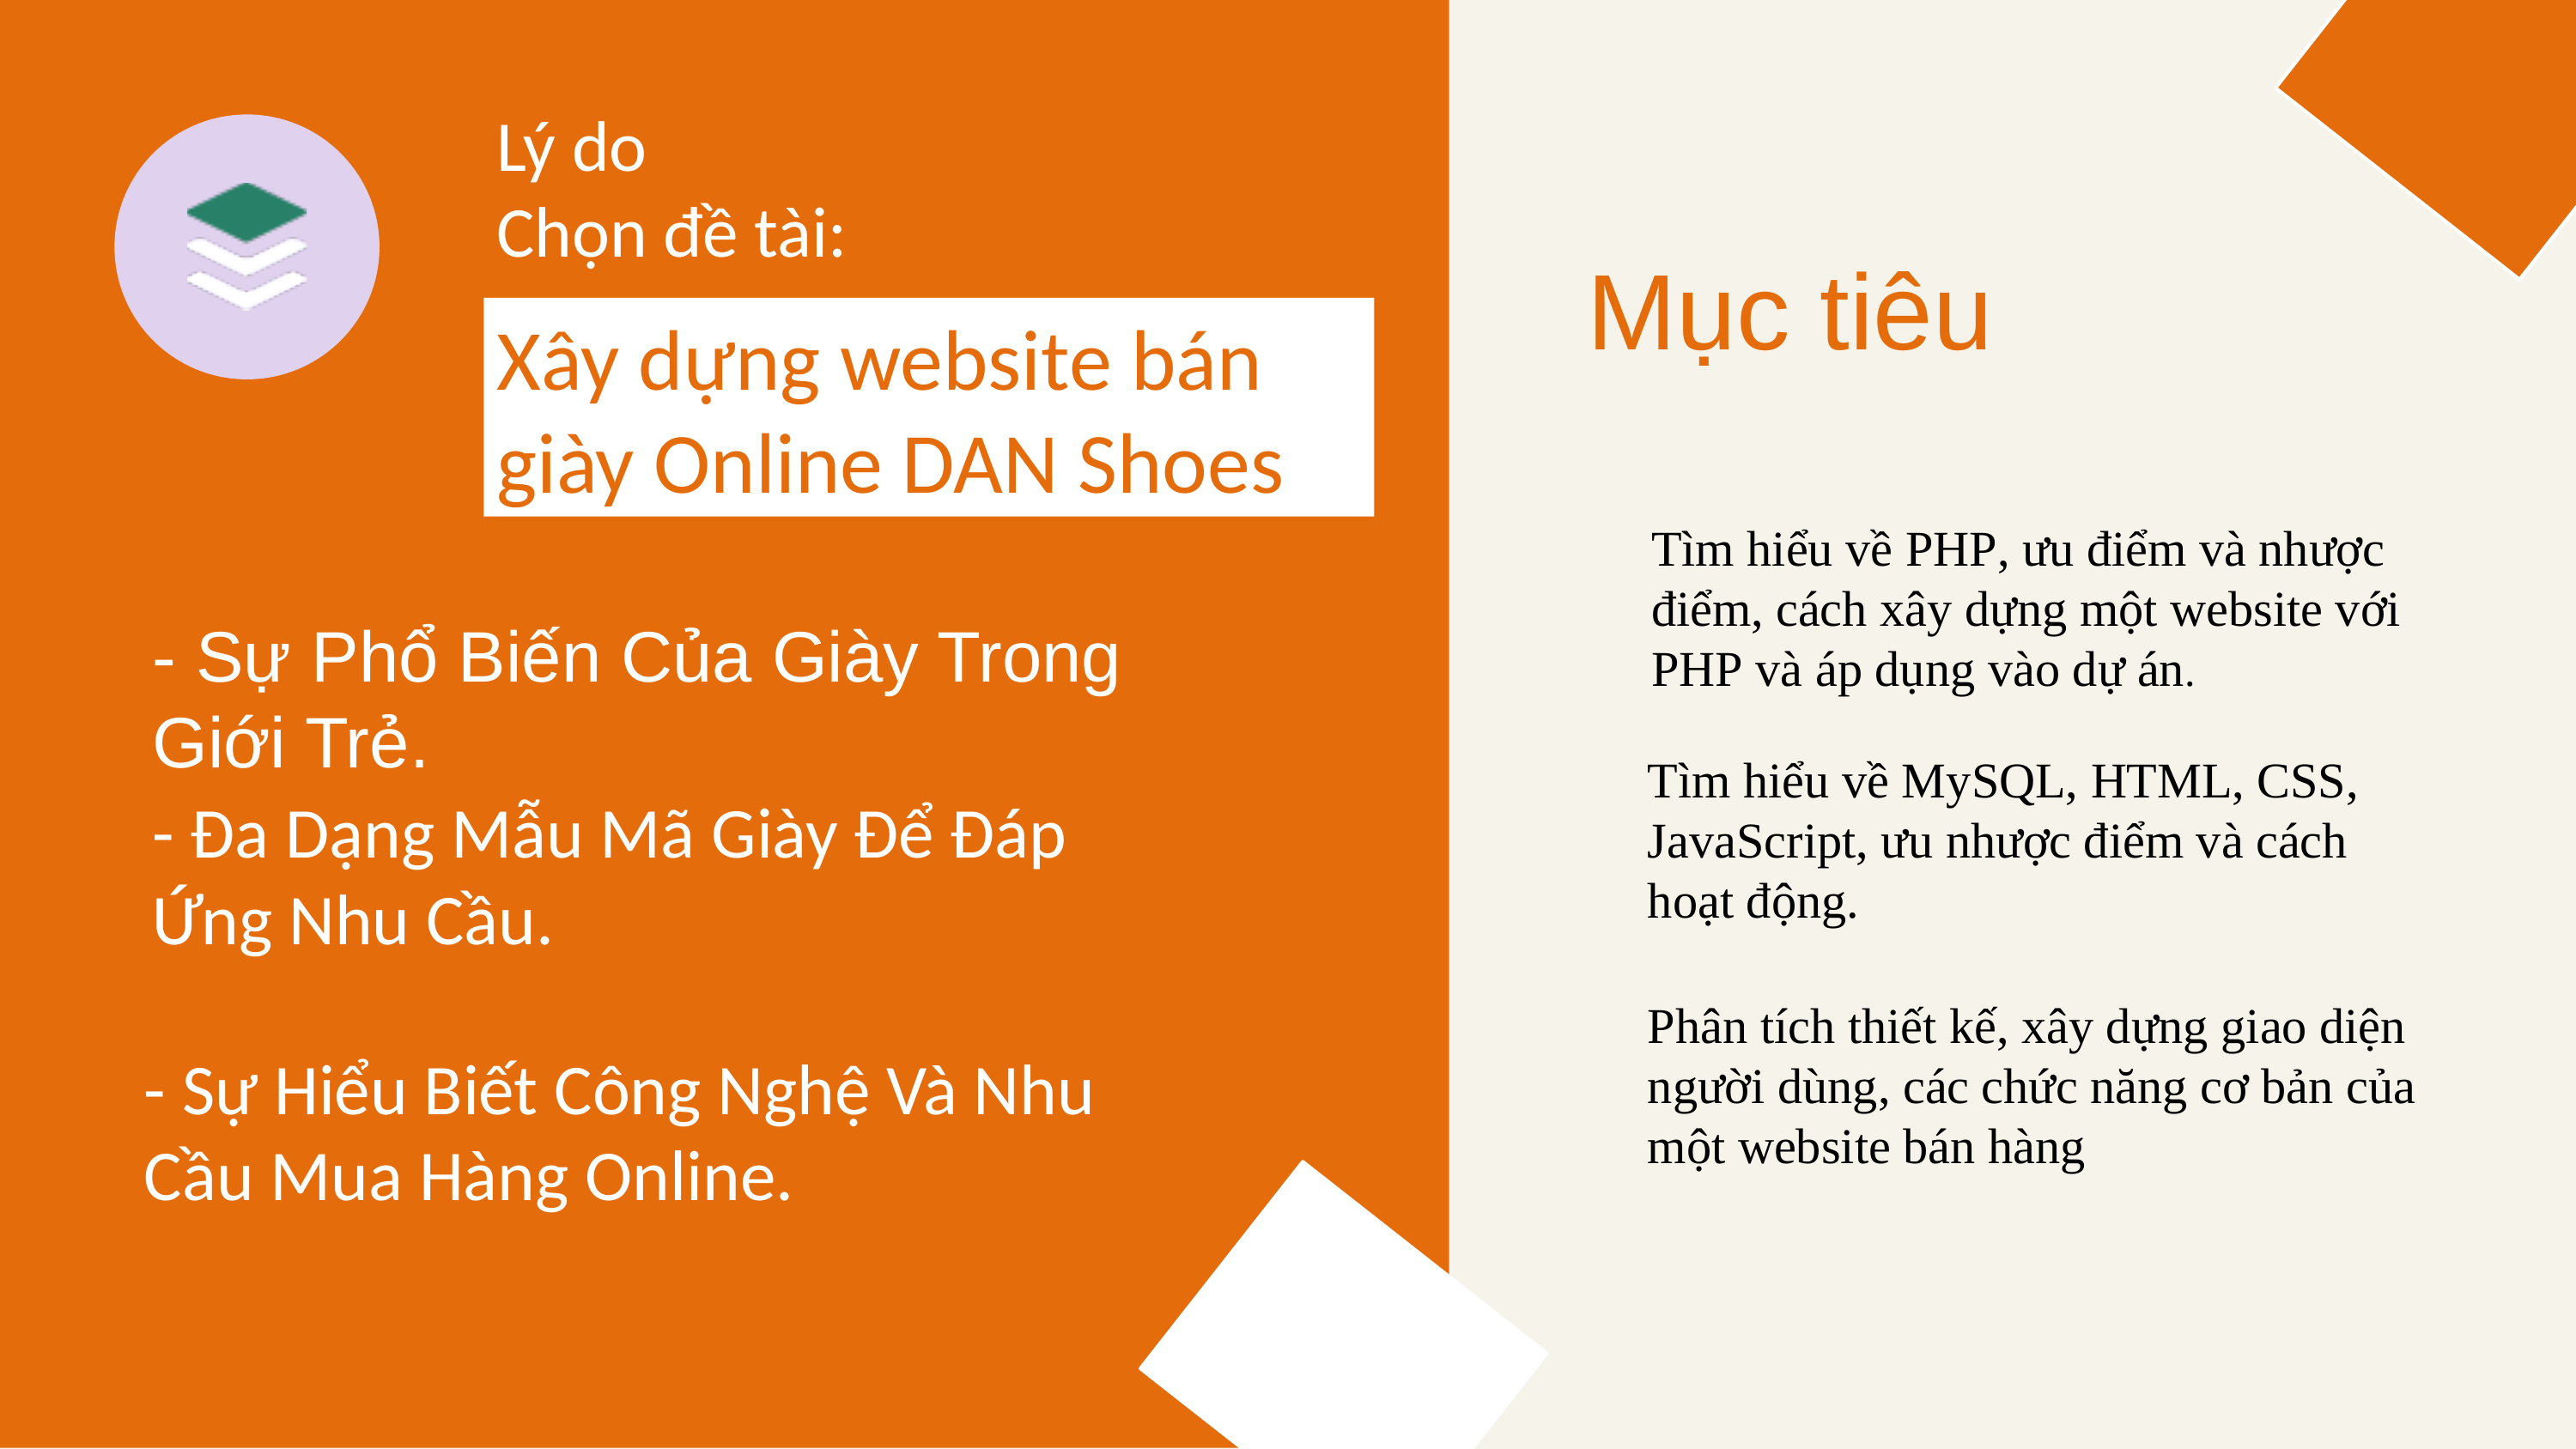

Lý do
Chọn đề tài:

Xây dựng website bán giày Online DAN Shoes
Mục tiêu
Tìm hiểu về PHP, ưu điểm và nhược điểm, cách xây dựng một website với PHP và áp dụng vào dự án.

- Sự Phổ Biến Của Giày Trong Giới Trẻ.
Tìm hiểu về MySQL, HTML, CSS, JavaScript, ưu nhược điểm và cách hoạt động.

- Đa Dạng Mẫu Mã Giày Để Đáp Ứng Nhu Cầu.
Phân tích thiết kế, xây dựng giao diện người dùng, các chức năng cơ bản của một website bán hàng

- Sự Hiểu Biết Công Nghệ Và Nhu Cầu Mua Hàng Online.